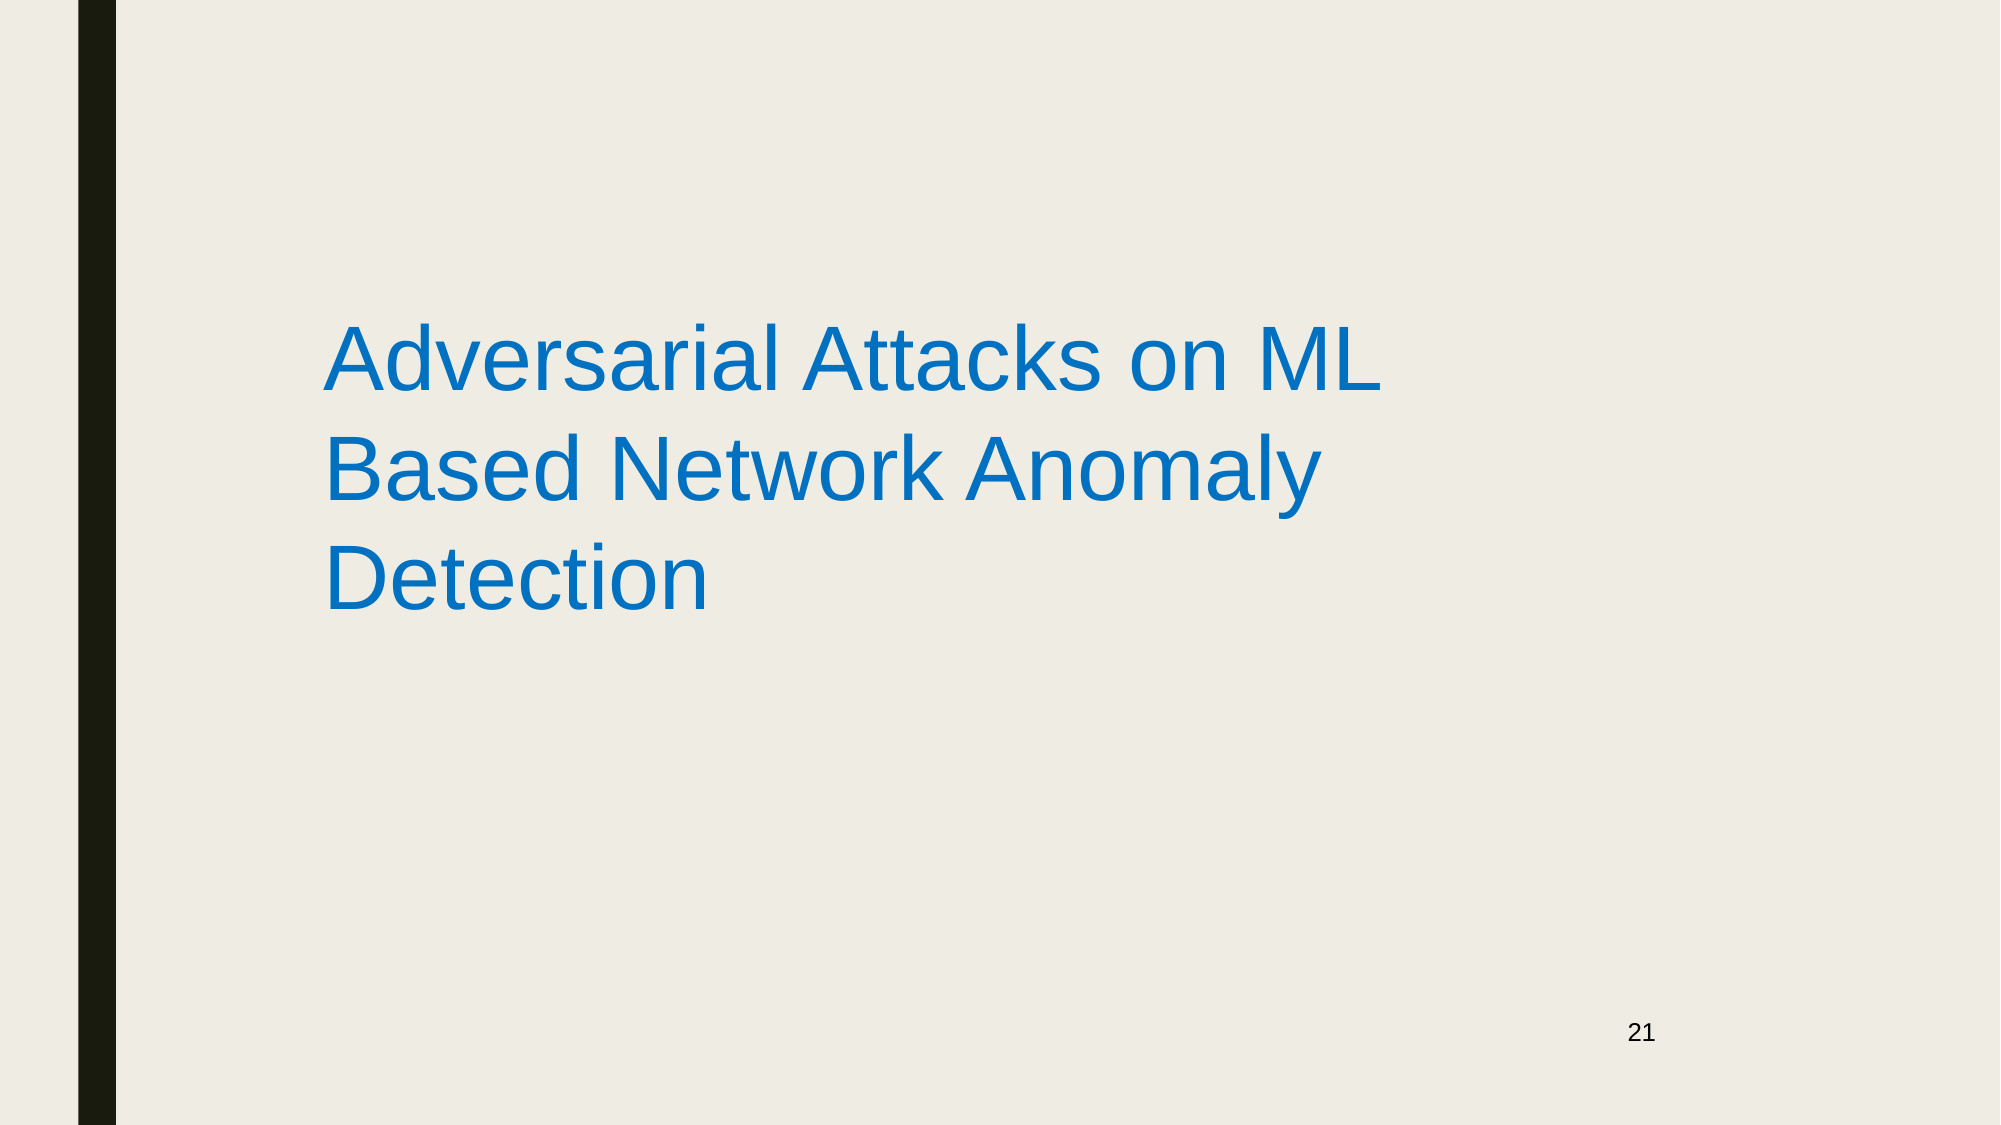

# Adversarial Attacks on ML Based Network Anomaly Detection
21